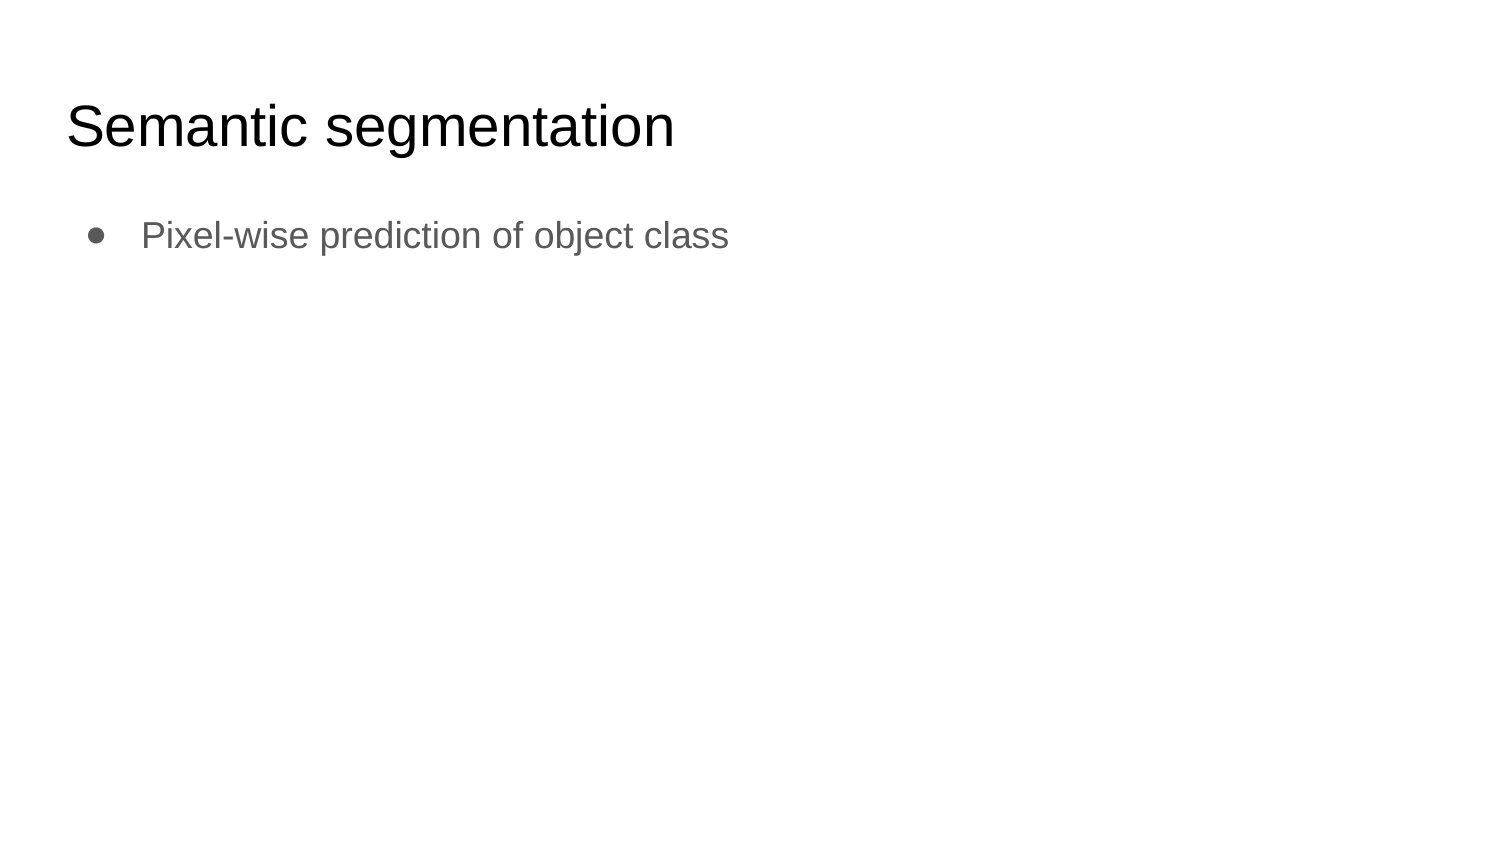

# Semantic segmentation
Pixel-wise prediction of object class